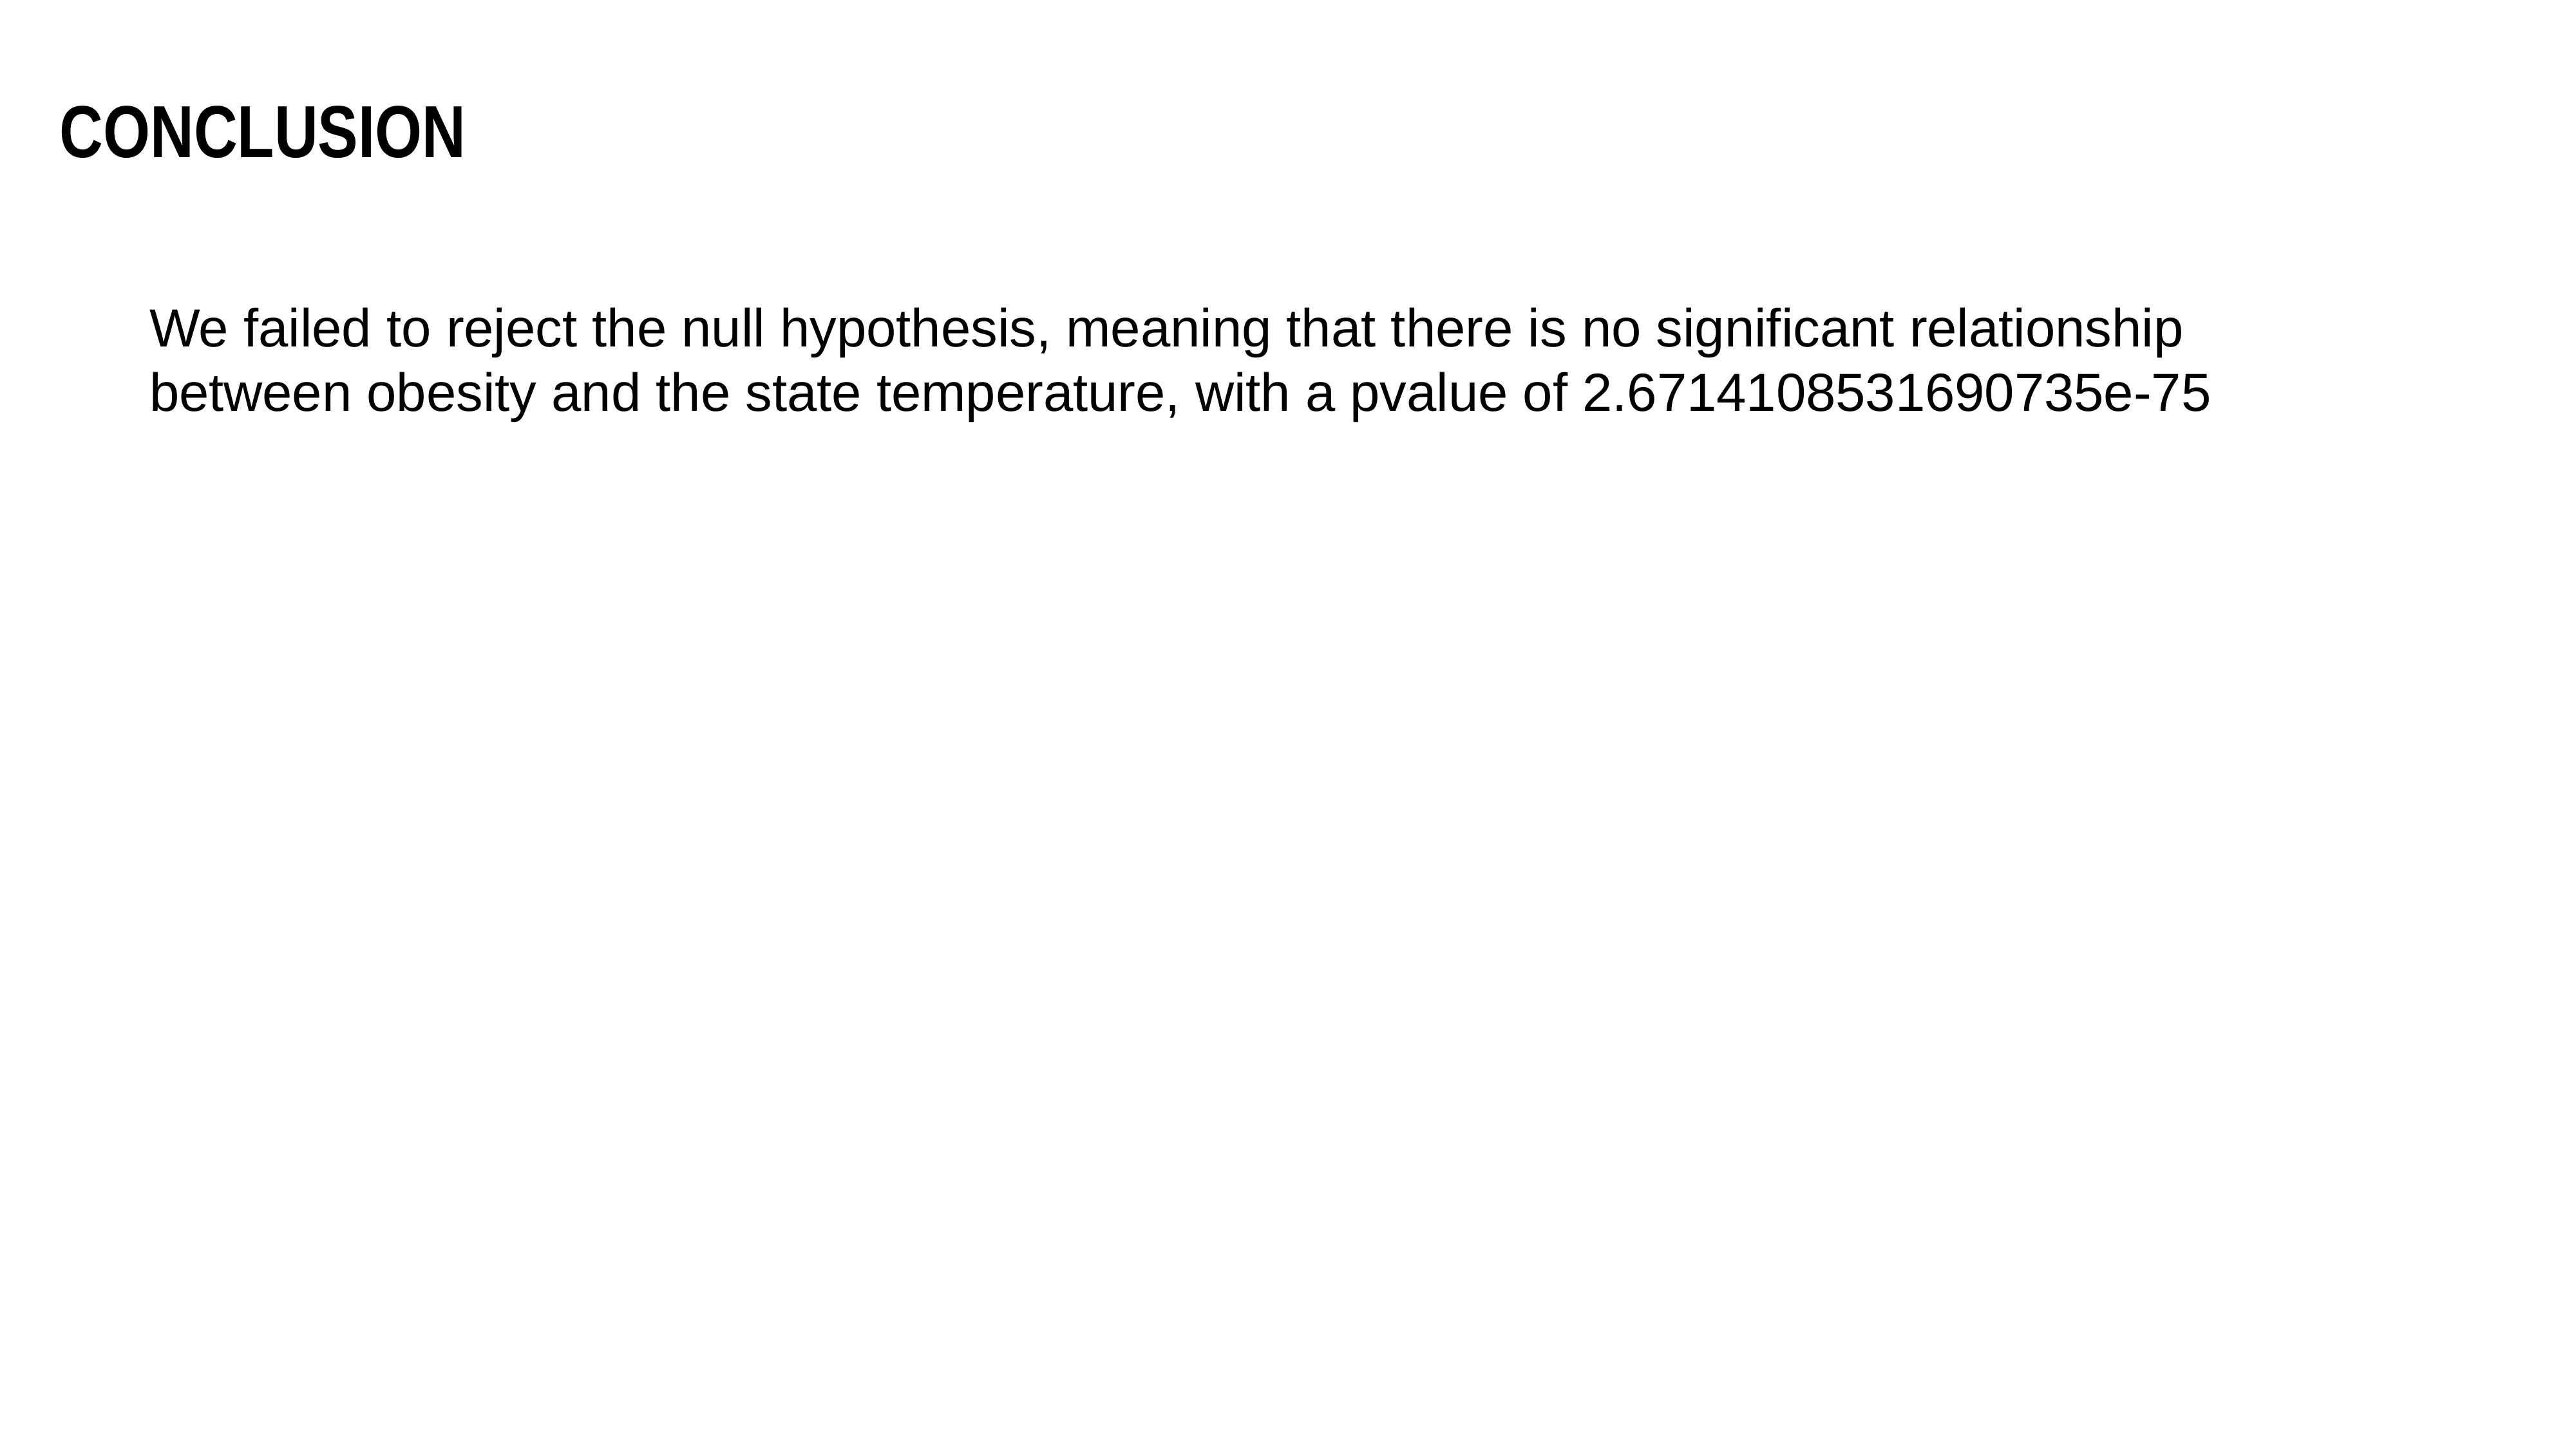

Conclusion

We failed to reject the null hypothesis, meaning that there is no significant relationship between obesity and the state temperature, with a pvalue of 2.6714108531690735e-75